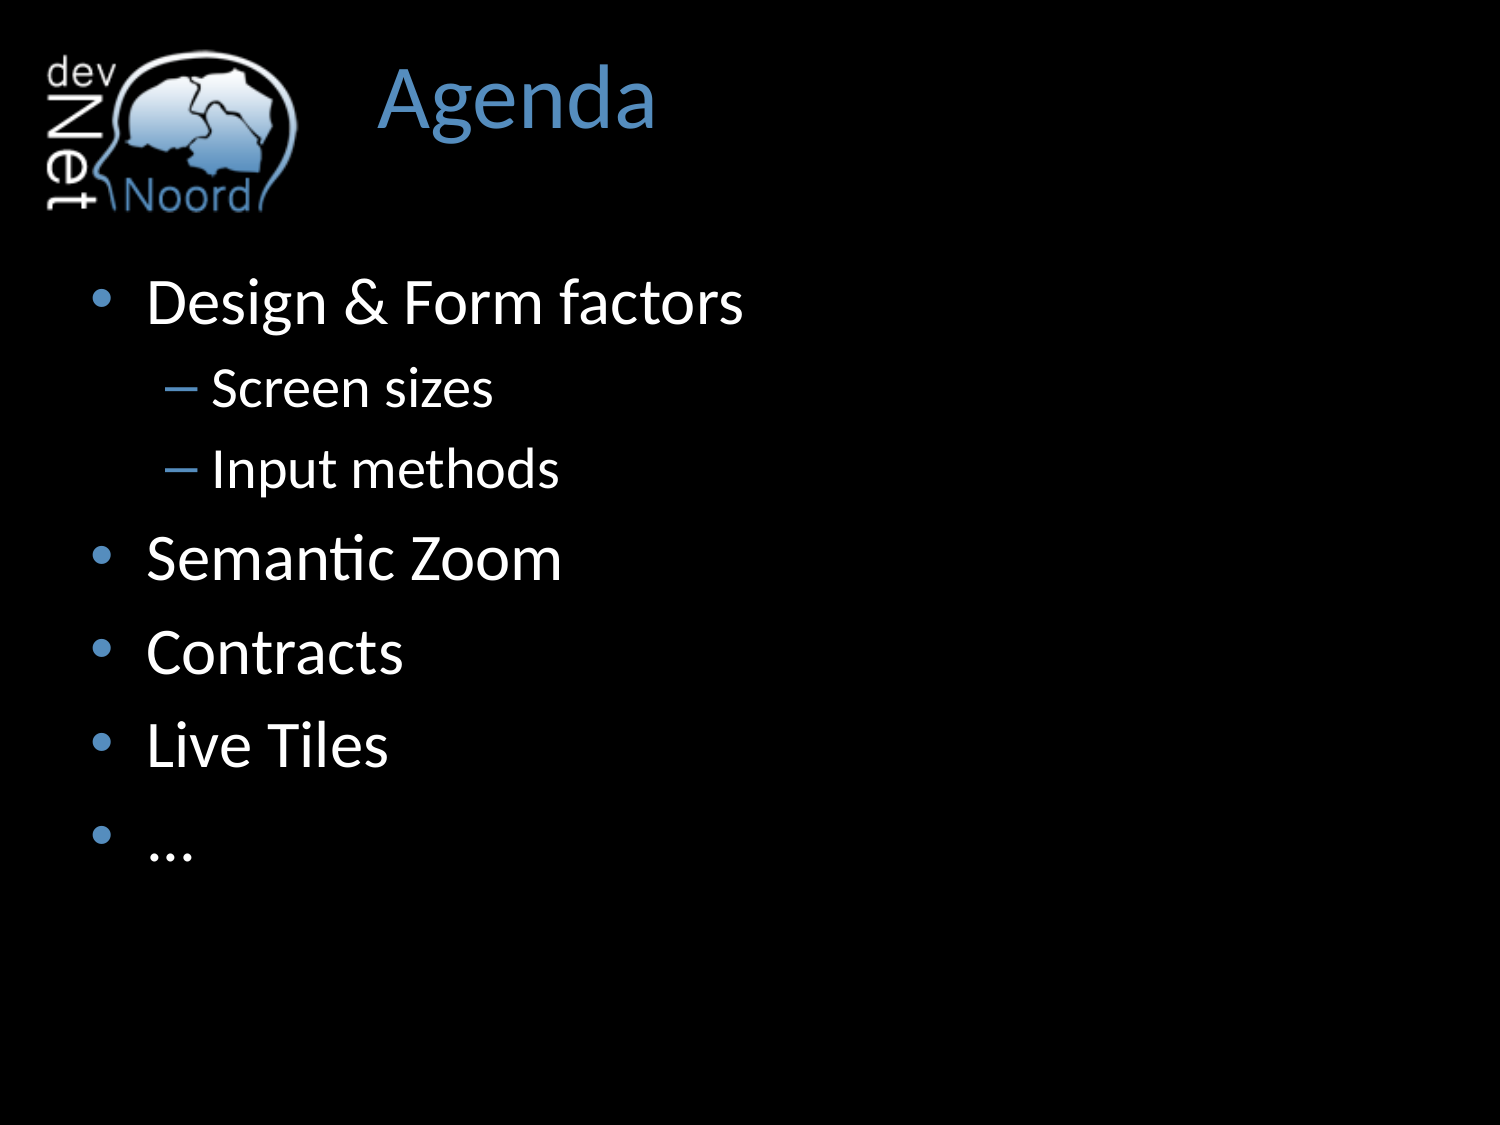

# Agenda
Design & Form factors
Screen sizes
Input methods
Semantic Zoom
Contracts
Live Tiles
...